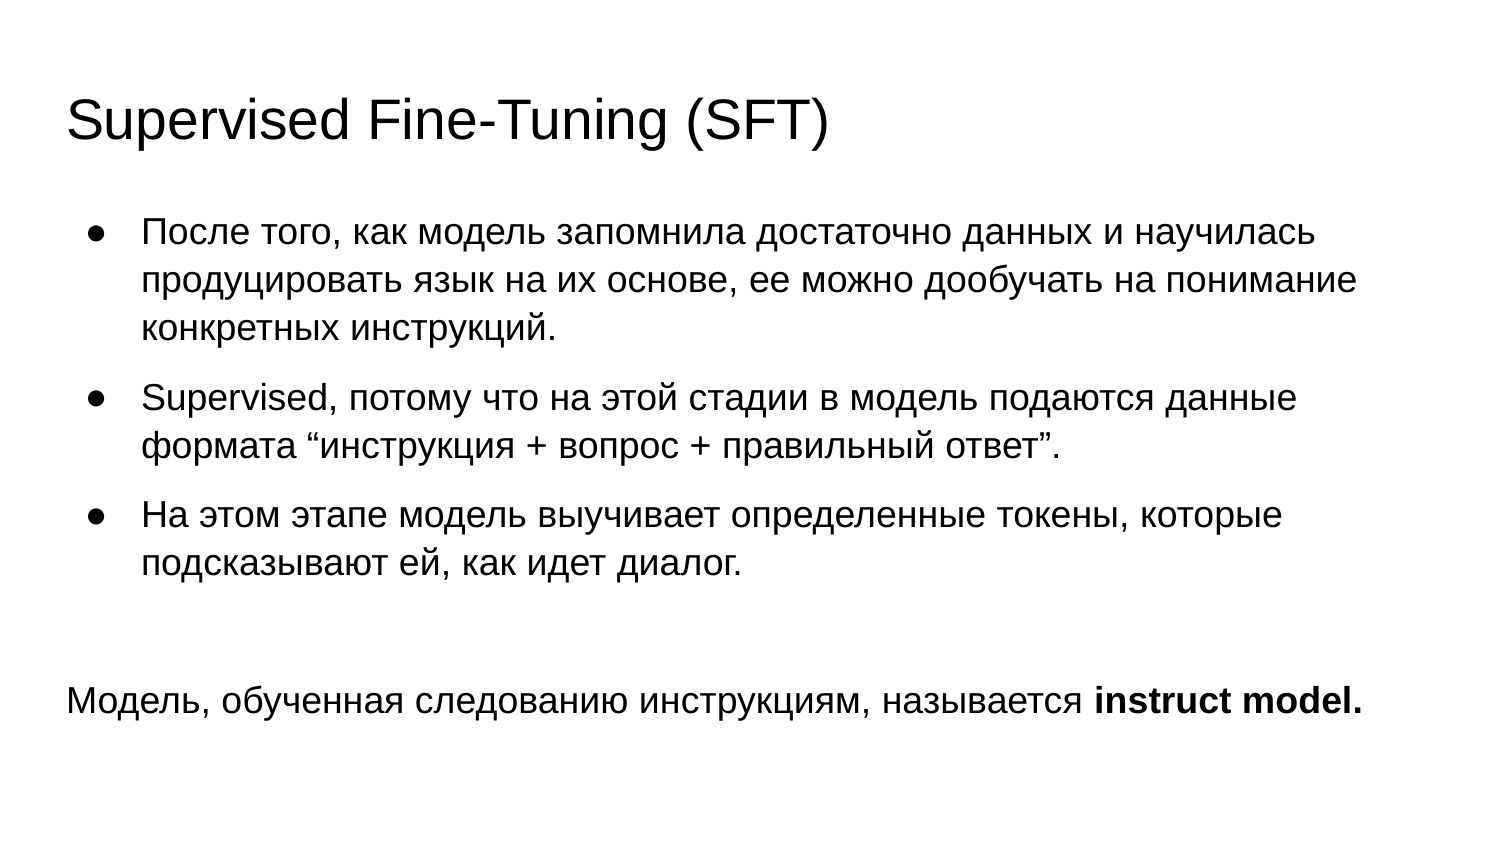

# Supervised Fine-Tuning (SFT)
После того, как модель запомнила достаточно данных и научилась продуцировать язык на их основе, ее можно дообучать на понимание конкретных инструкций.
Supervised, потому что на этой стадии в модель подаются данные формата “инструкция + вопрос + правильный ответ”.
На этом этапе модель выучивает определенные токены, которые подсказывают ей, как идет диалог.

Модель, обученная следованию инструкциям, называется instruct model.